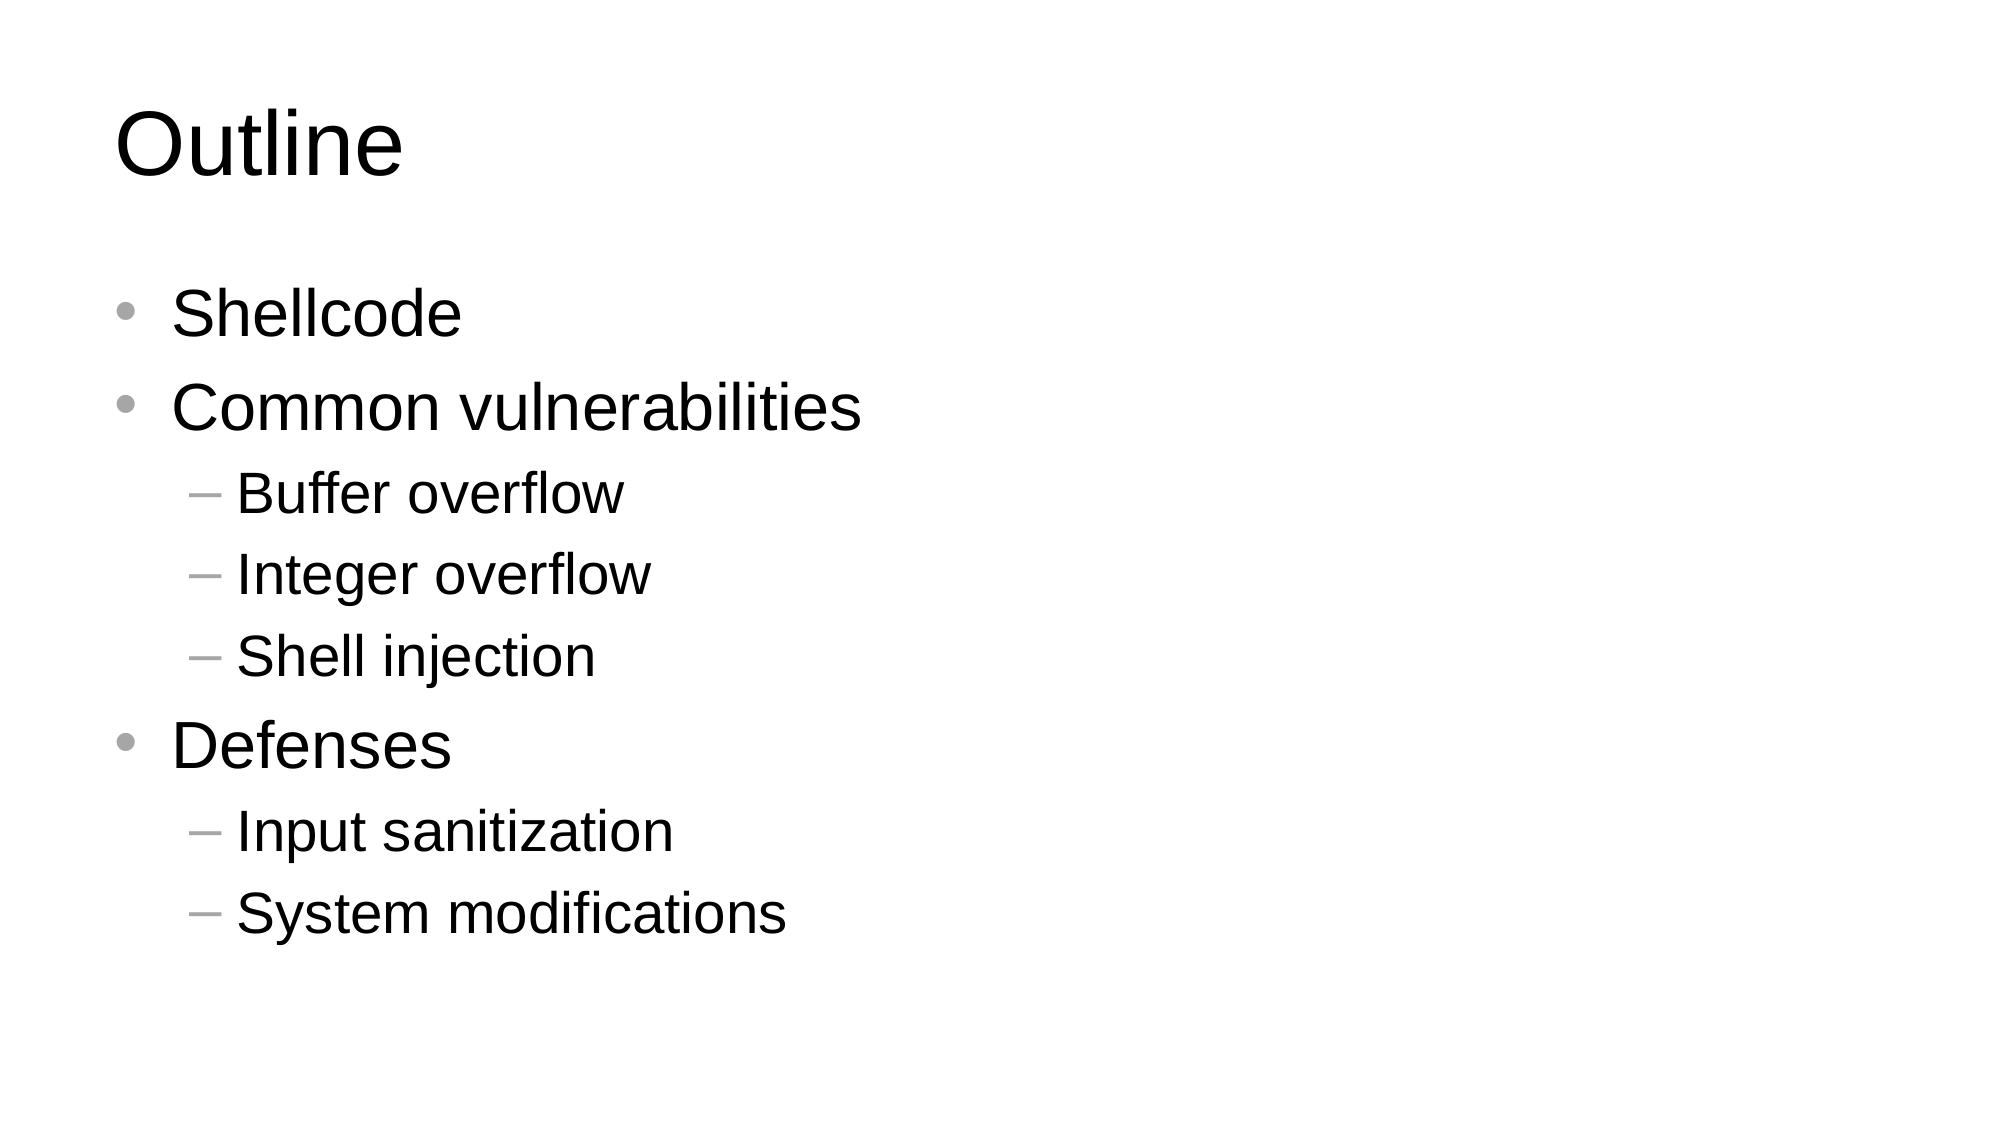

# Outline
Shellcode
Common vulnerabilities
Buffer overflow
Integer overflow
Shell injection
Defenses
Input sanitization
System modifications